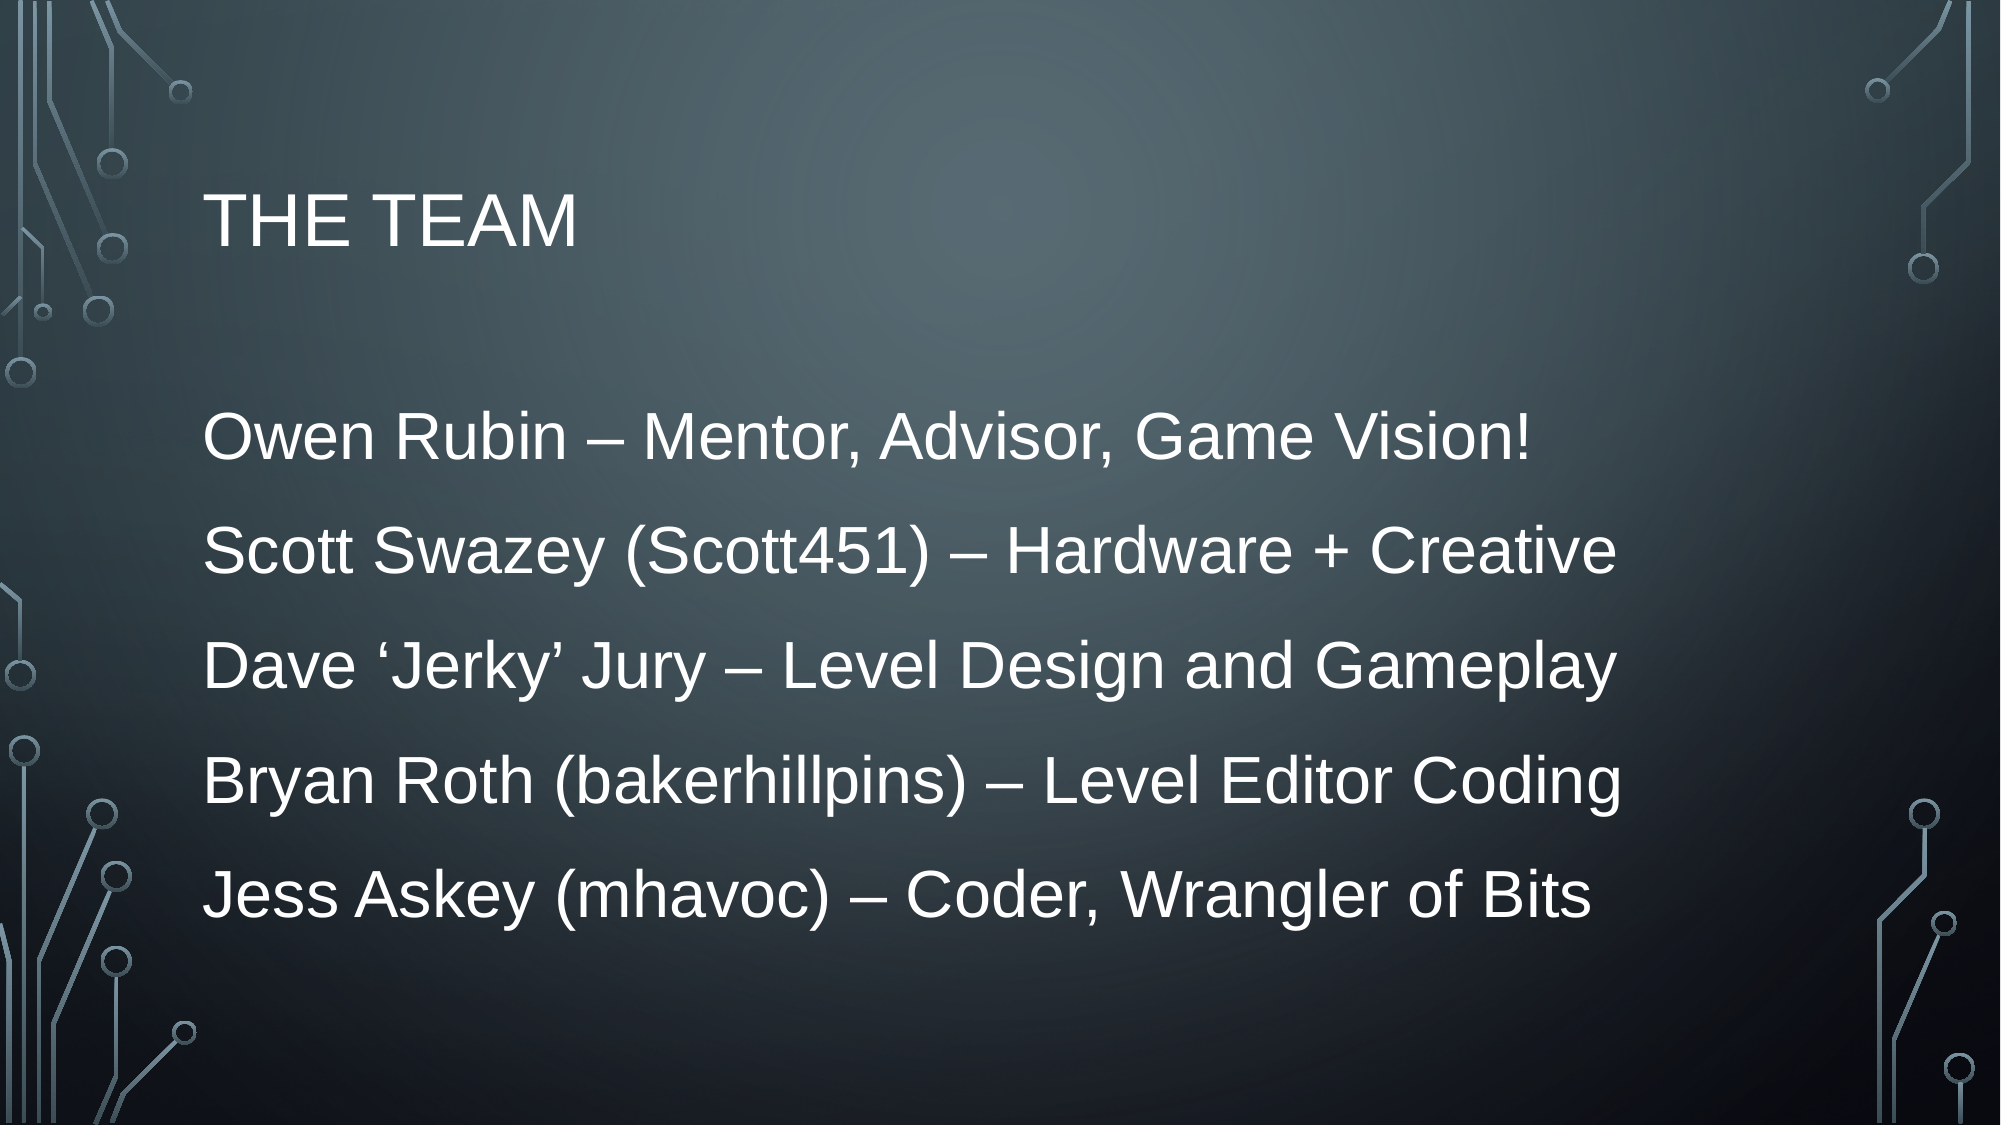

# The Team
Owen Rubin – Mentor, Advisor, Game Vision!
Scott Swazey (Scott451) – Hardware + Creative
Dave ‘Jerky’ Jury – Level Design and Gameplay
Bryan Roth (bakerhillpins) – Level Editor Coding
Jess Askey (mhavoc) – Coder, Wrangler of Bits